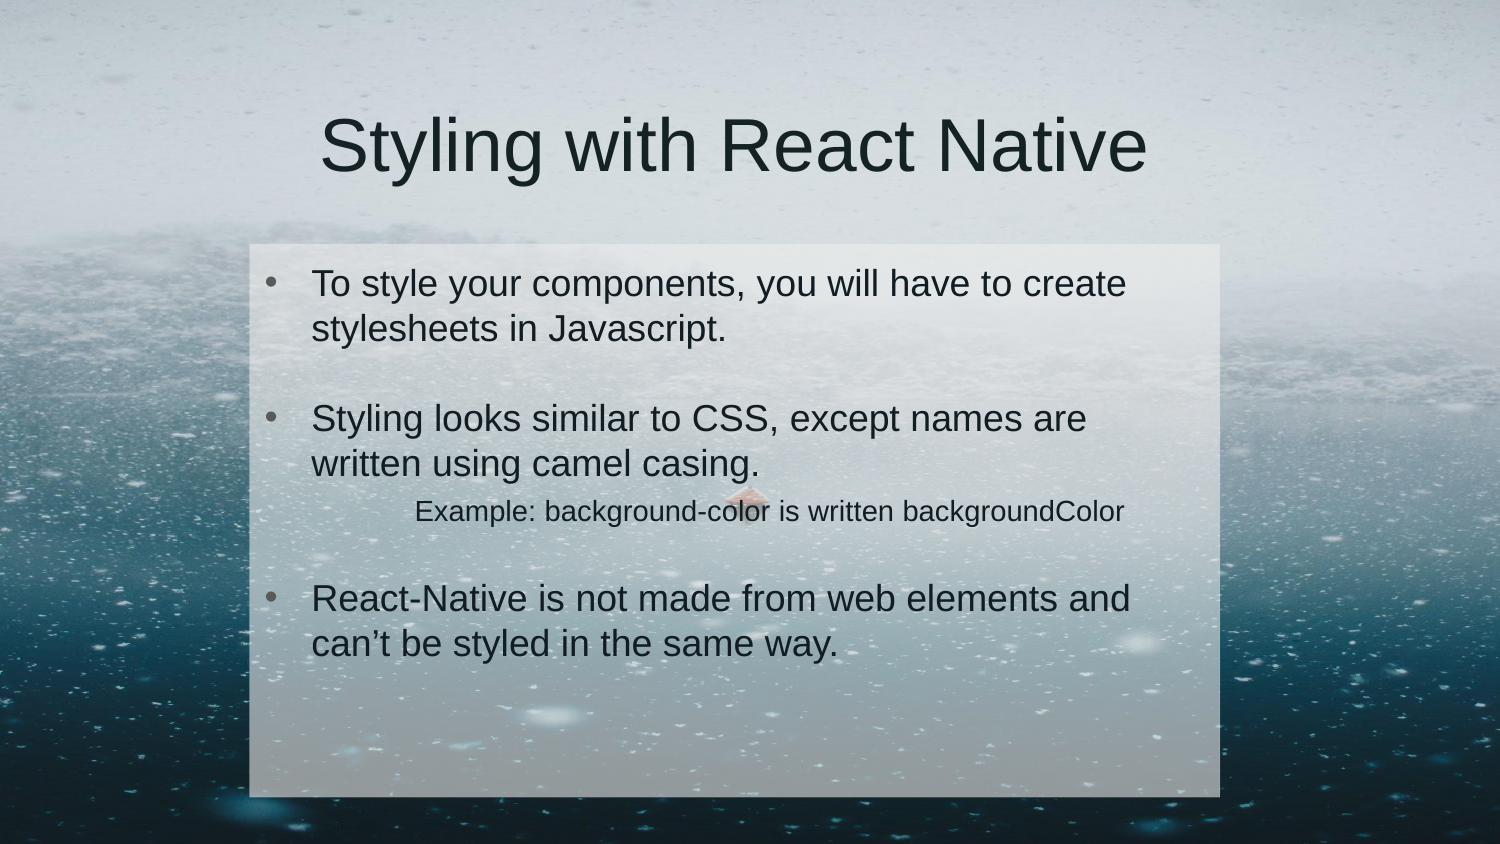

# Styling with React Native
To style your components, you will have to create stylesheets in Javascript.

Styling looks similar to CSS, except names are written using camel casing.
	Example: background-color is written backgroundColor

React-Native is not made from web elements and can’t be styled in the same way.